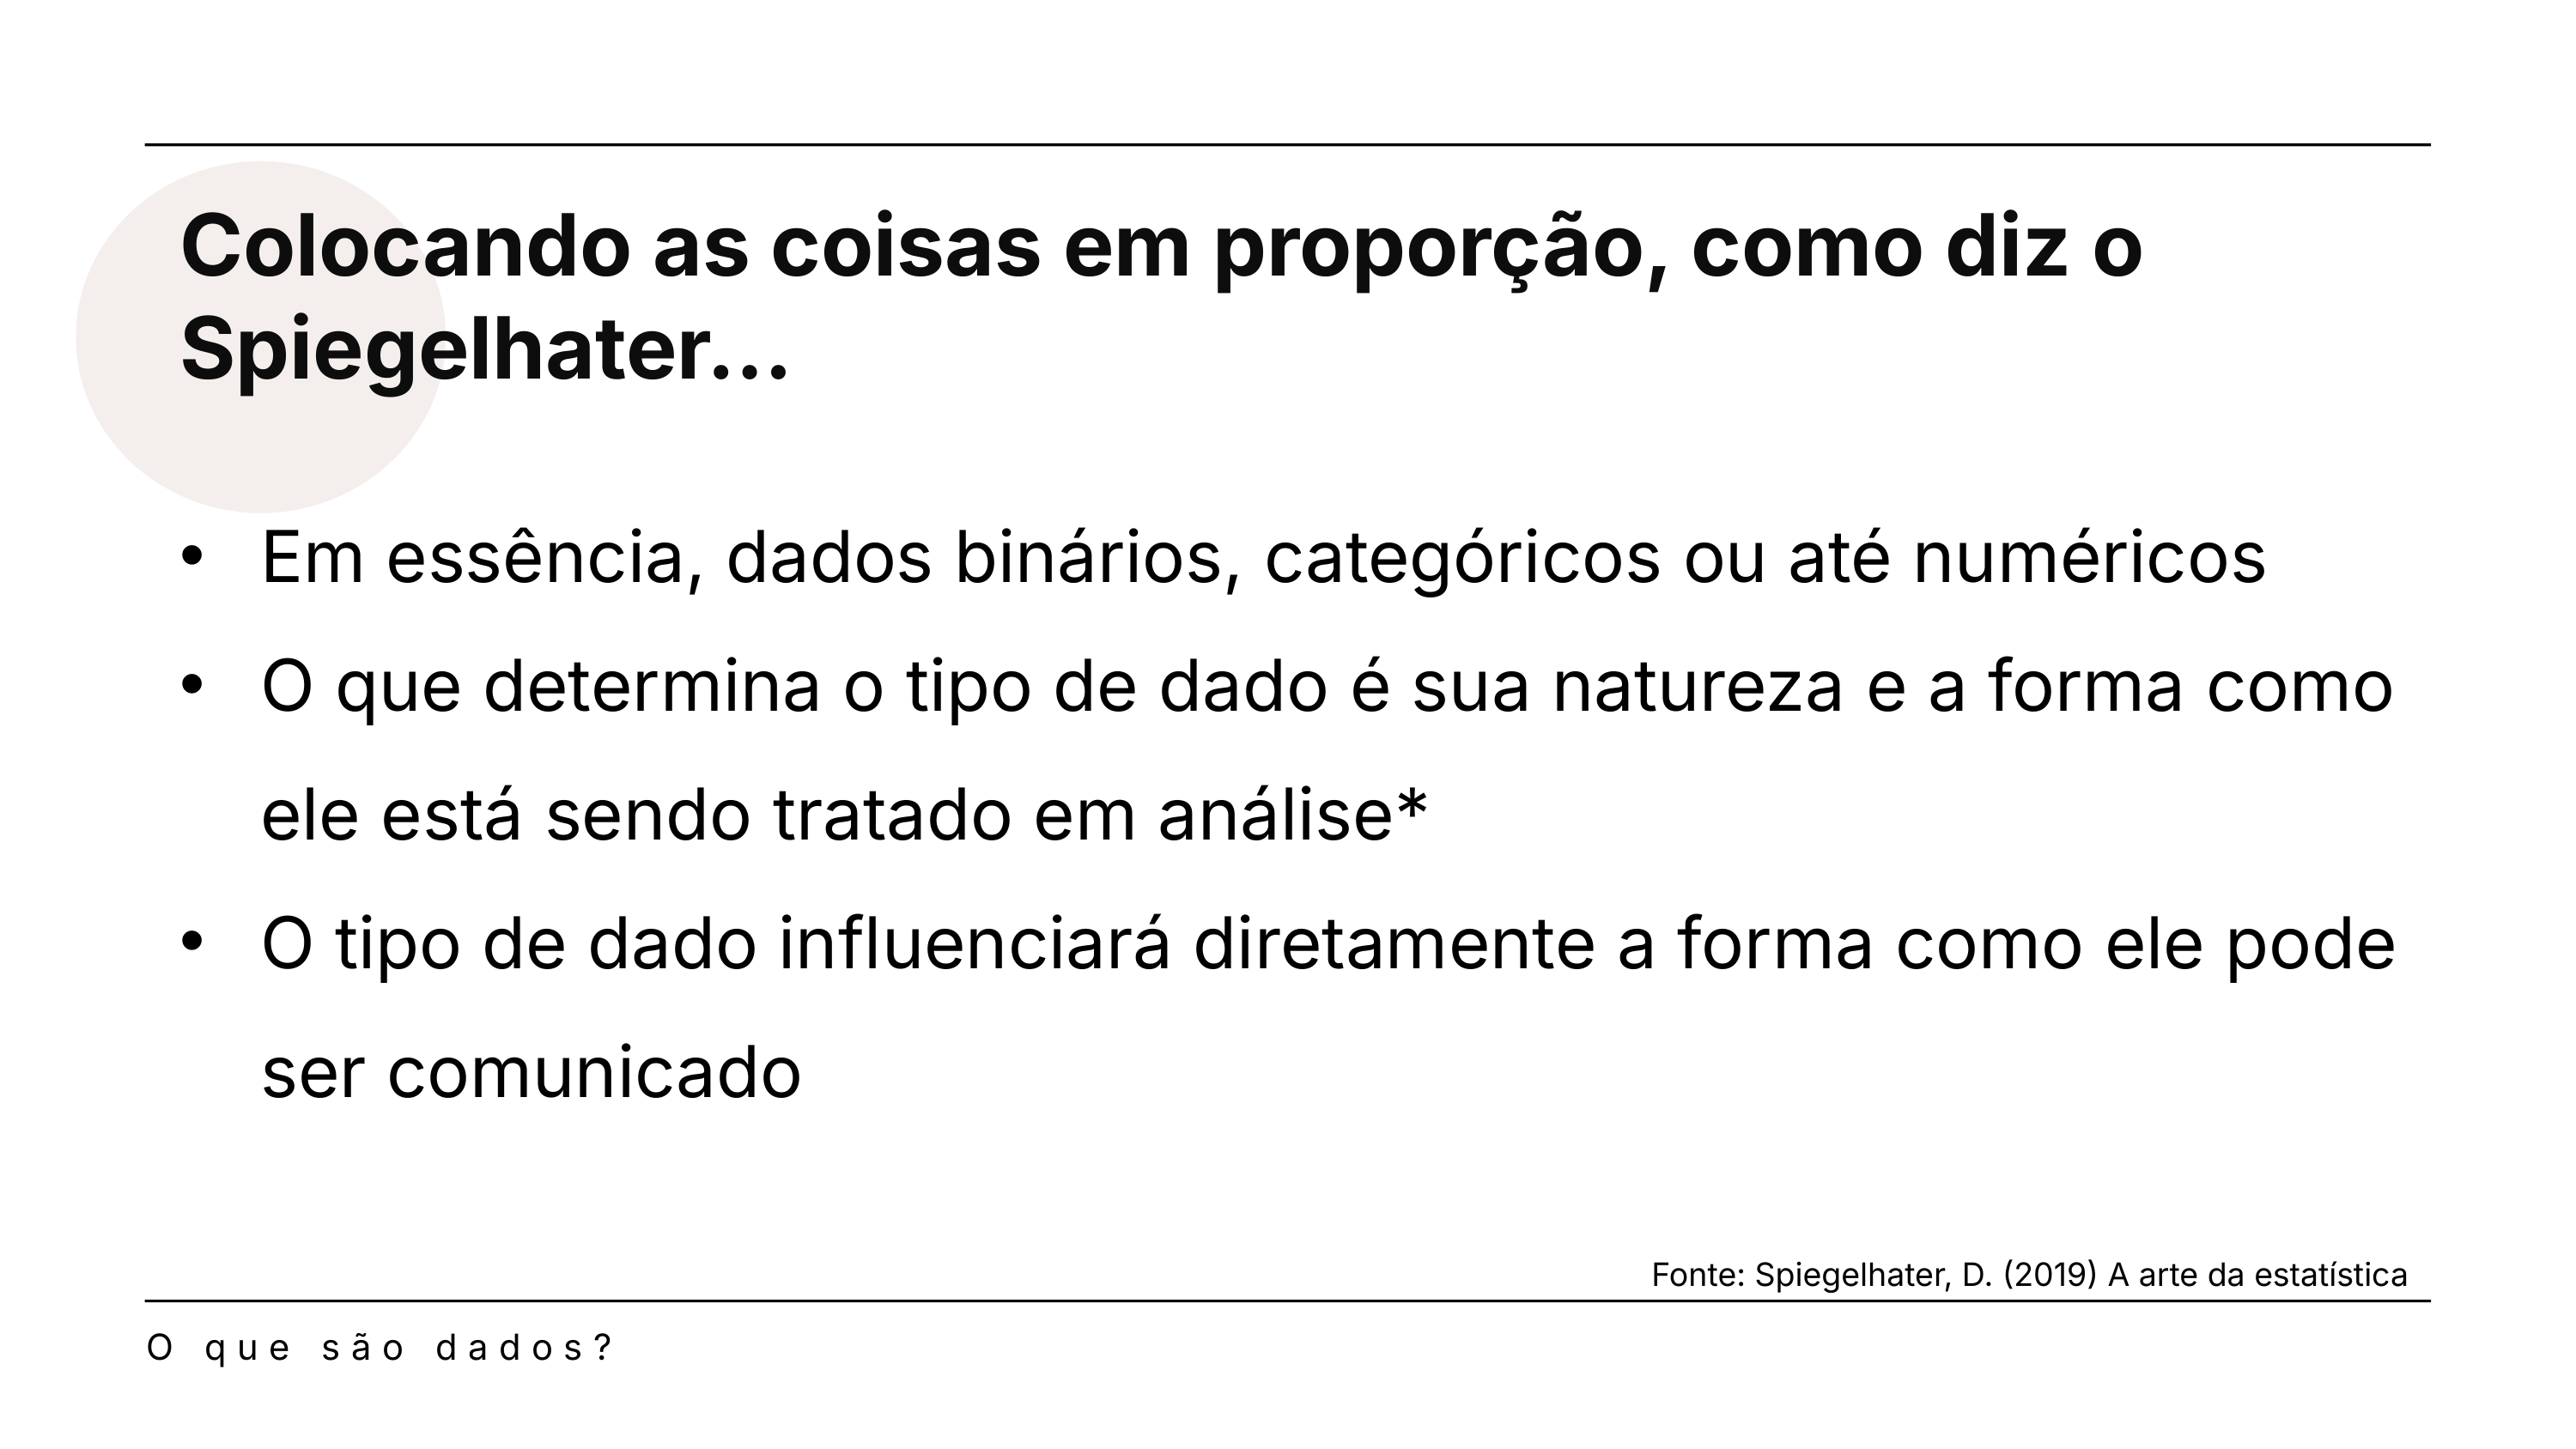

Colocando as coisas em proporção, como diz o Spiegelhater…
Em essência, dados binários, categóricos ou até numéricos
O que determina o tipo de dado é sua natureza e a forma como ele está sendo tratado em análise*
O tipo de dado influenciará diretamente a forma como ele pode ser comunicado
Fonte: Spiegelhater, D. (2019) A arte da estatística

O que são dados?